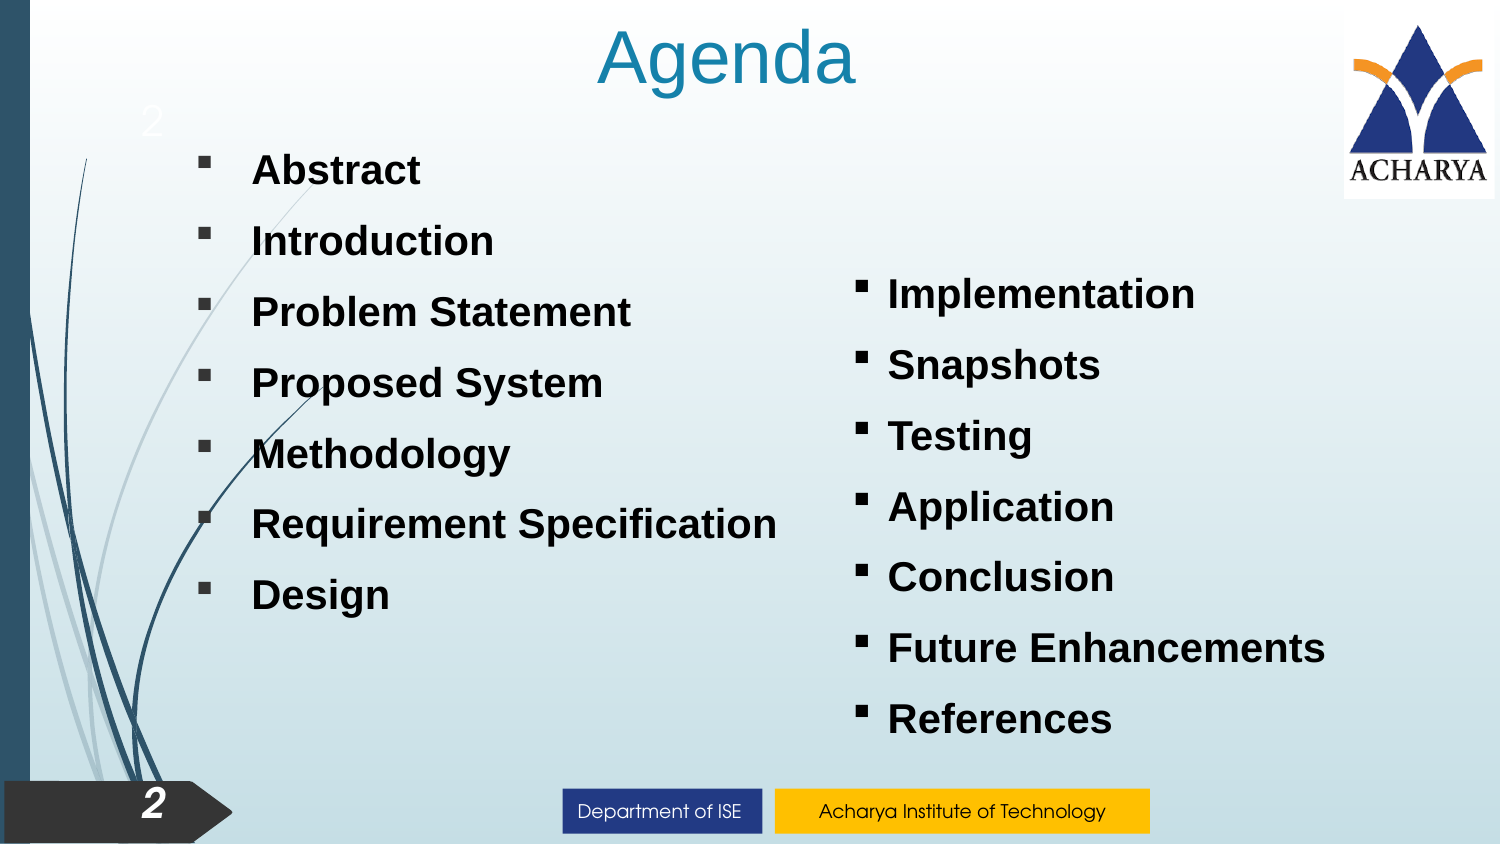

Agenda
2
Abstract
Introduction
Problem Statement
Proposed System
Methodology
Requirement Specification
Design
Implementation
Snapshots
Testing
Application
Conclusion
Future Enhancements
References
2